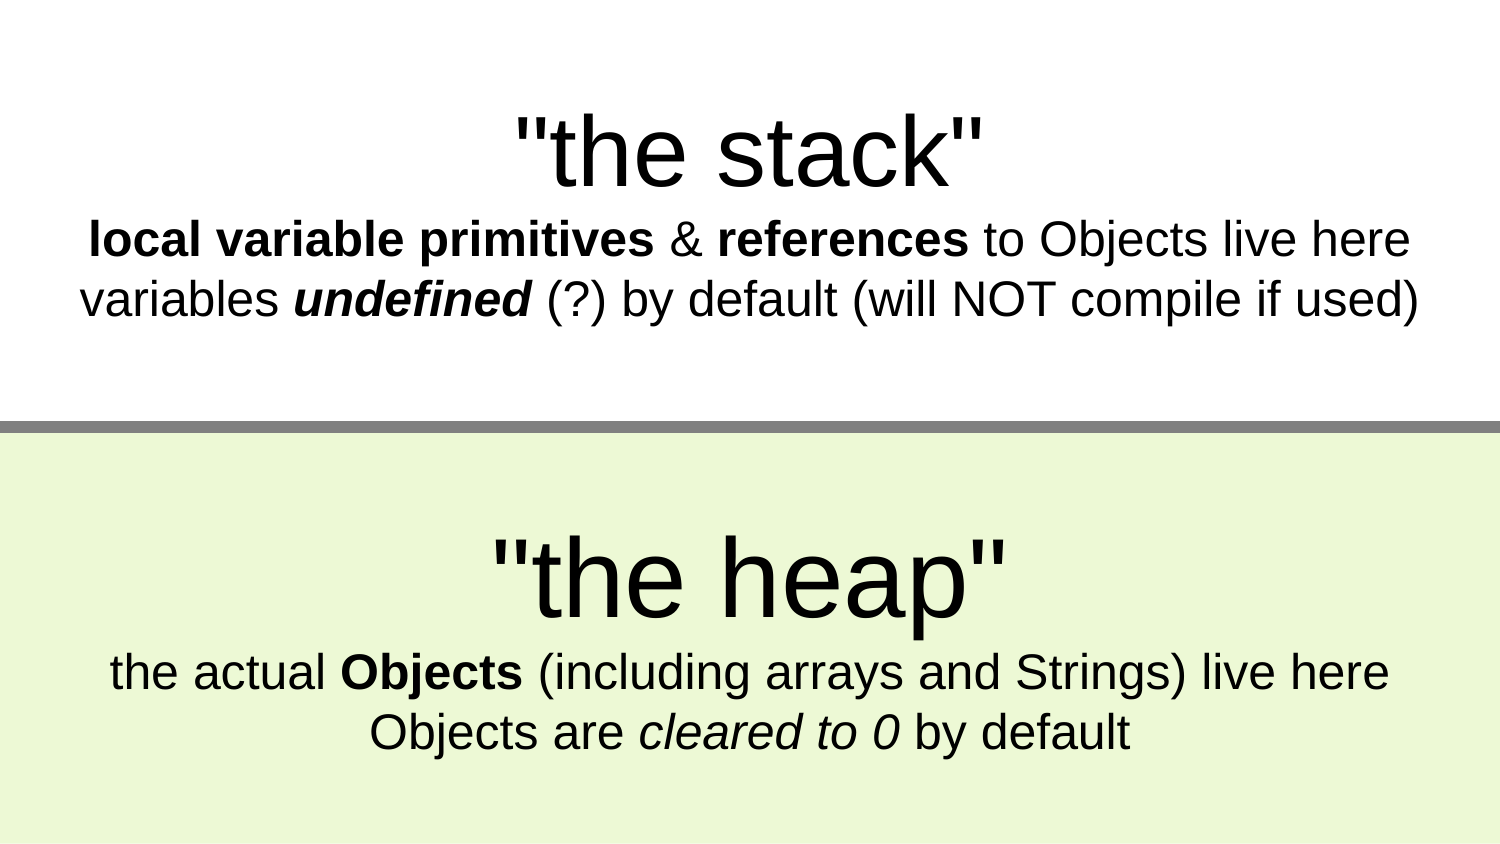

"the stack"
local variable primitives & references to Objects live here
variables undefined (?) by default (will NOT compile if used)

"the heap"
the actual Objects (including arrays and Strings) live here
Objects are cleared to 0 by default